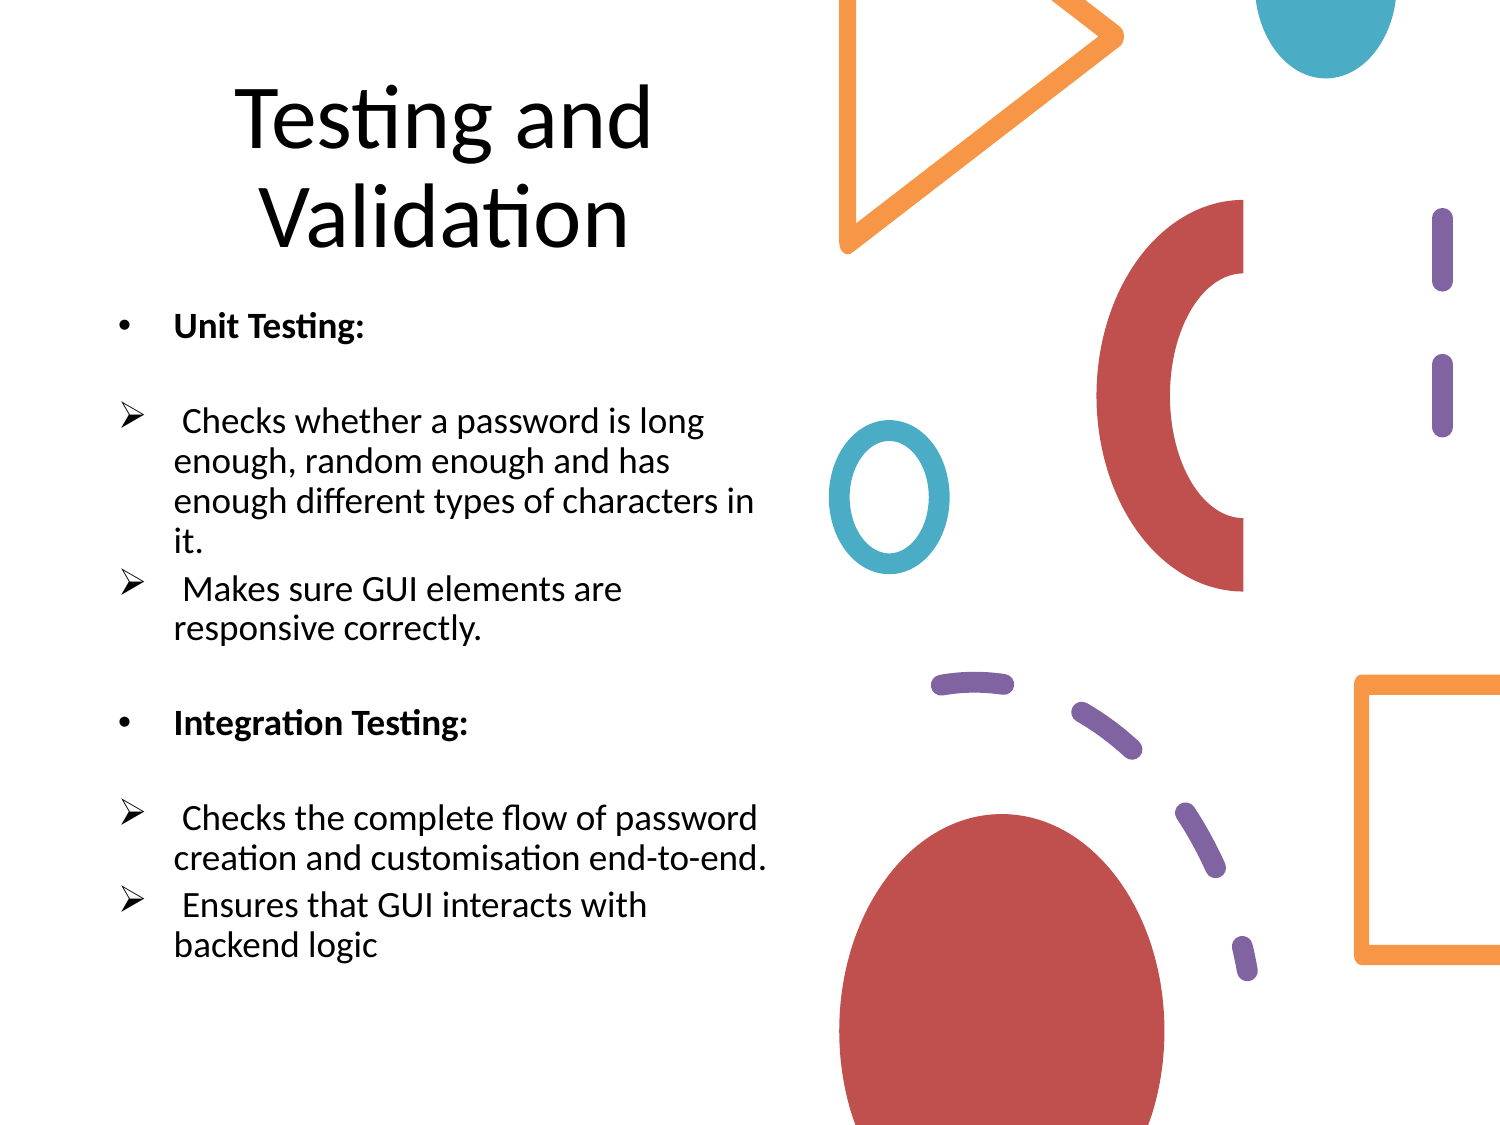

# Testing and Validation

Unit Testing:

 Checks whether a password is long enough, random enough and has enough different types of characters in it.
 Makes sure GUI elements are responsive correctly.

Integration Testing:

 Checks the complete flow of password creation and customisation end-to-end.
 Ensures that GUI interacts with backend logic